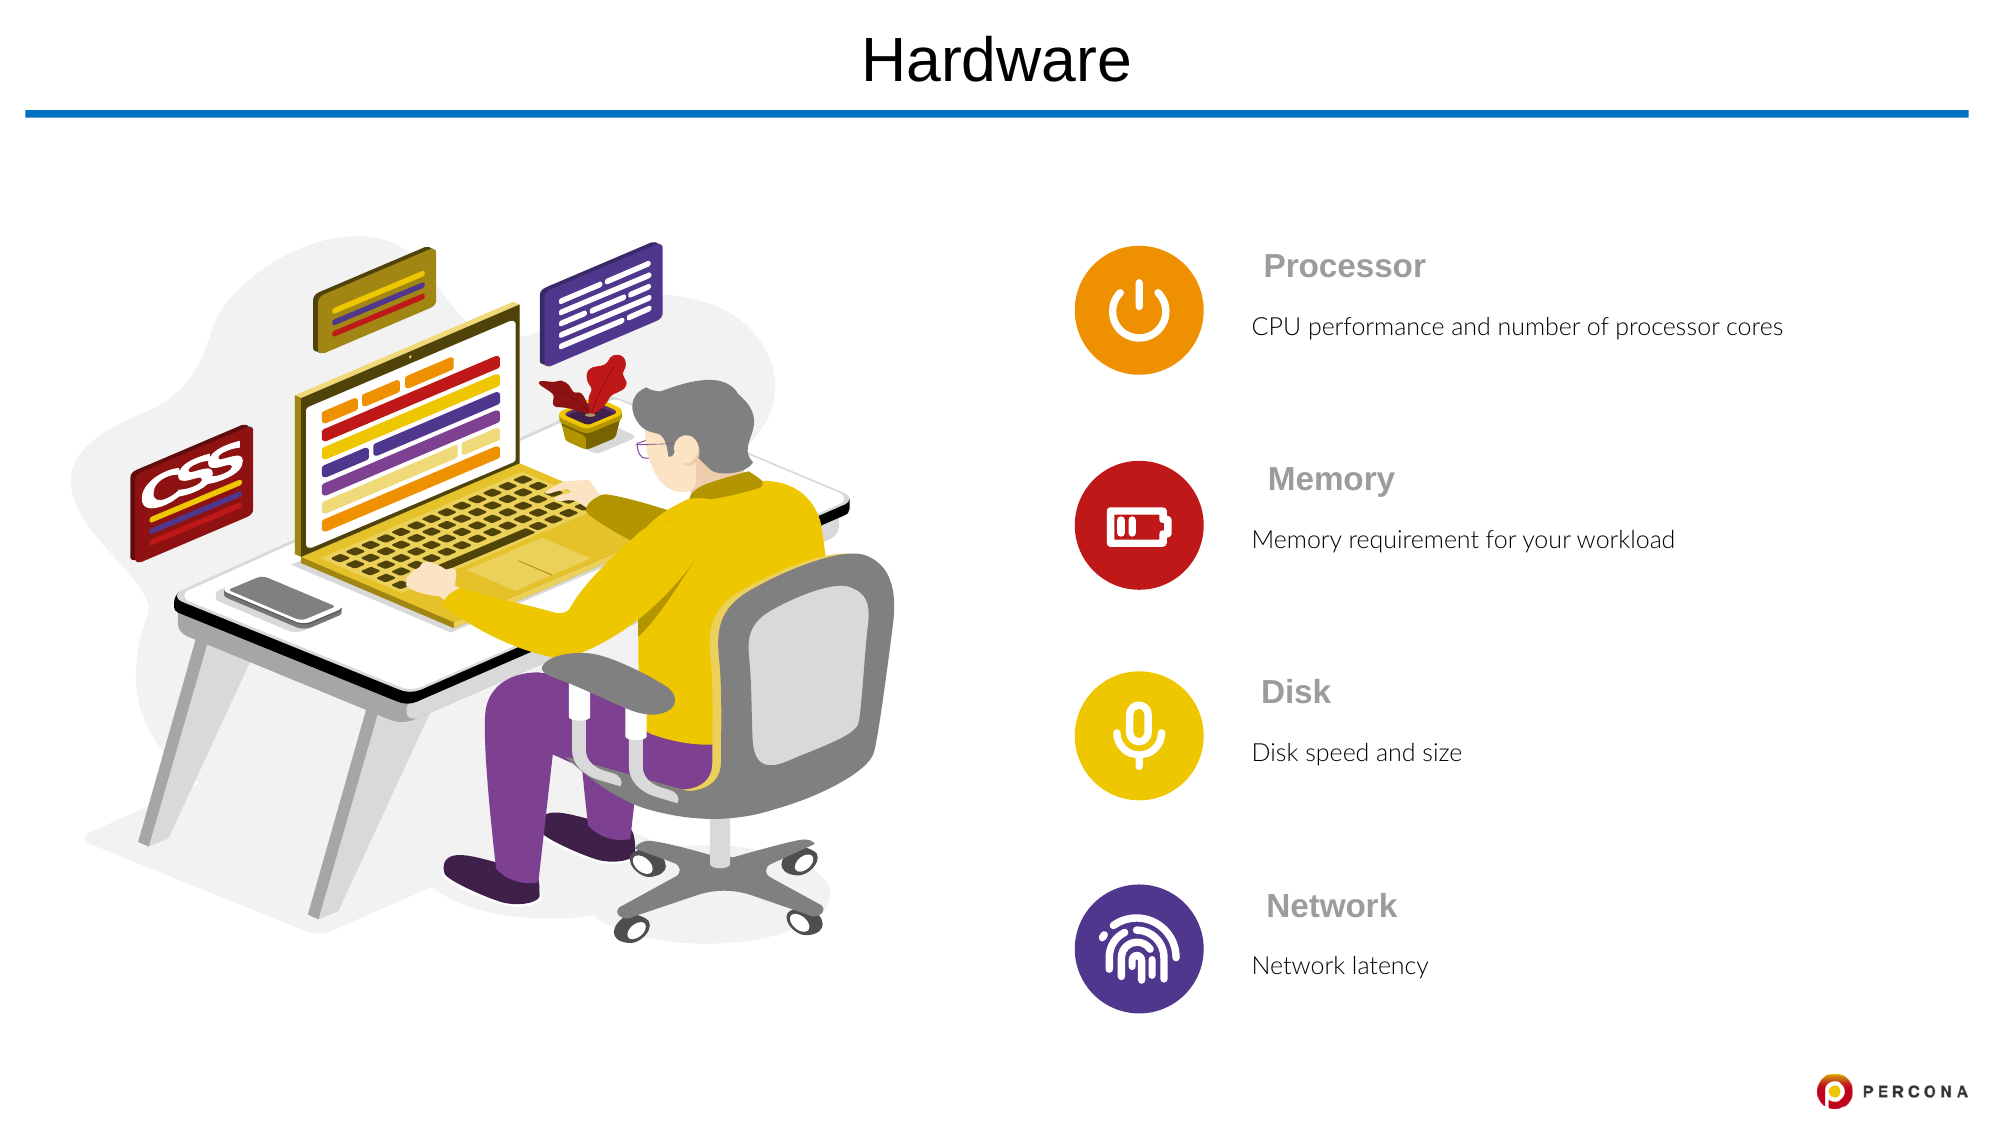

# Hardware

Processor

CPU performance and number of processor cores
Memory

Memory requirement for your workload
Disk

Disk speed and size
Network

Network latency